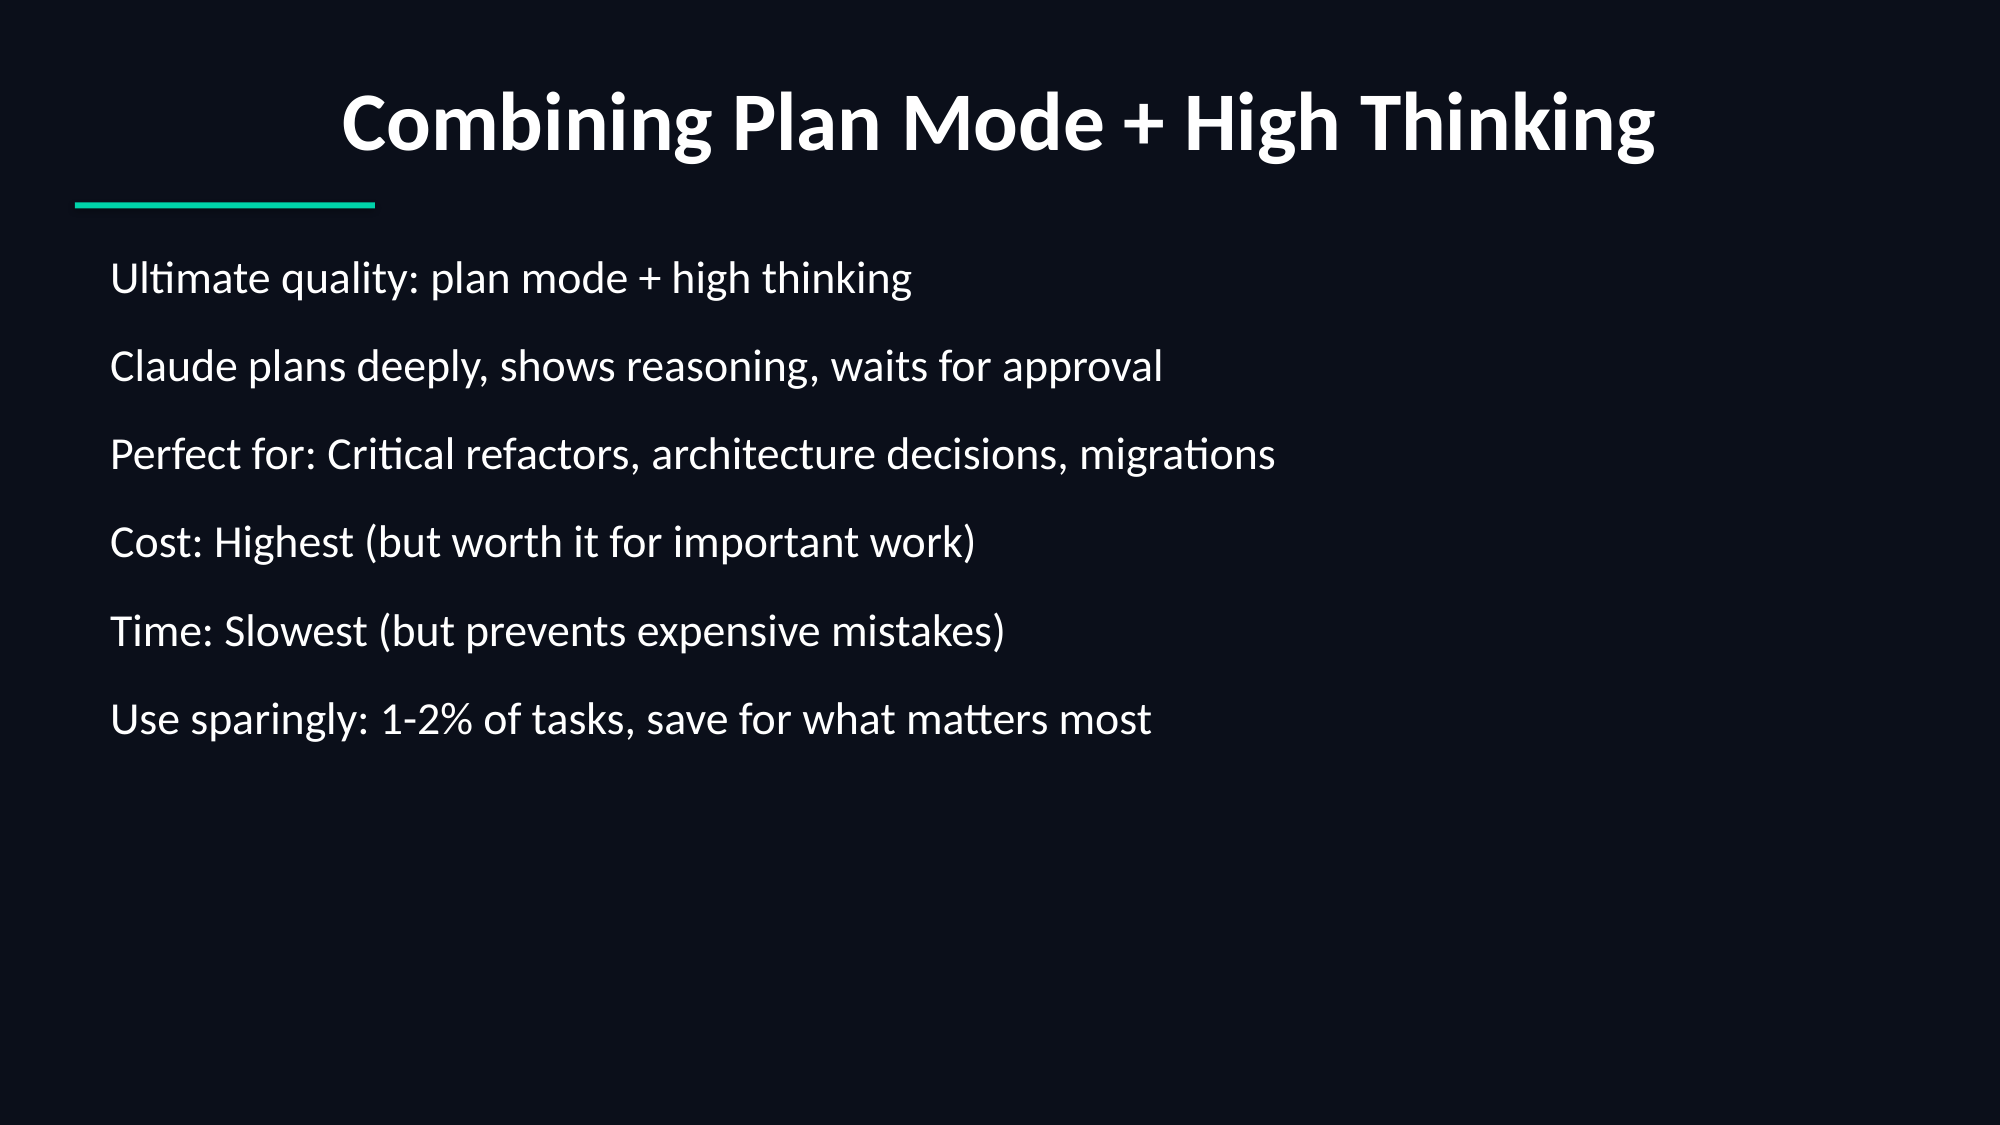

Combining Plan Mode + High Thinking

  Ultimate quality: plan mode + high thinking
  Claude plans deeply, shows reasoning, waits for approval
  Perfect for: Critical refactors, architecture decisions, migrations
  Cost: Highest (but worth it for important work)
  Time: Slowest (but prevents expensive mistakes)
  Use sparingly: 1-2% of tasks, save for what matters most